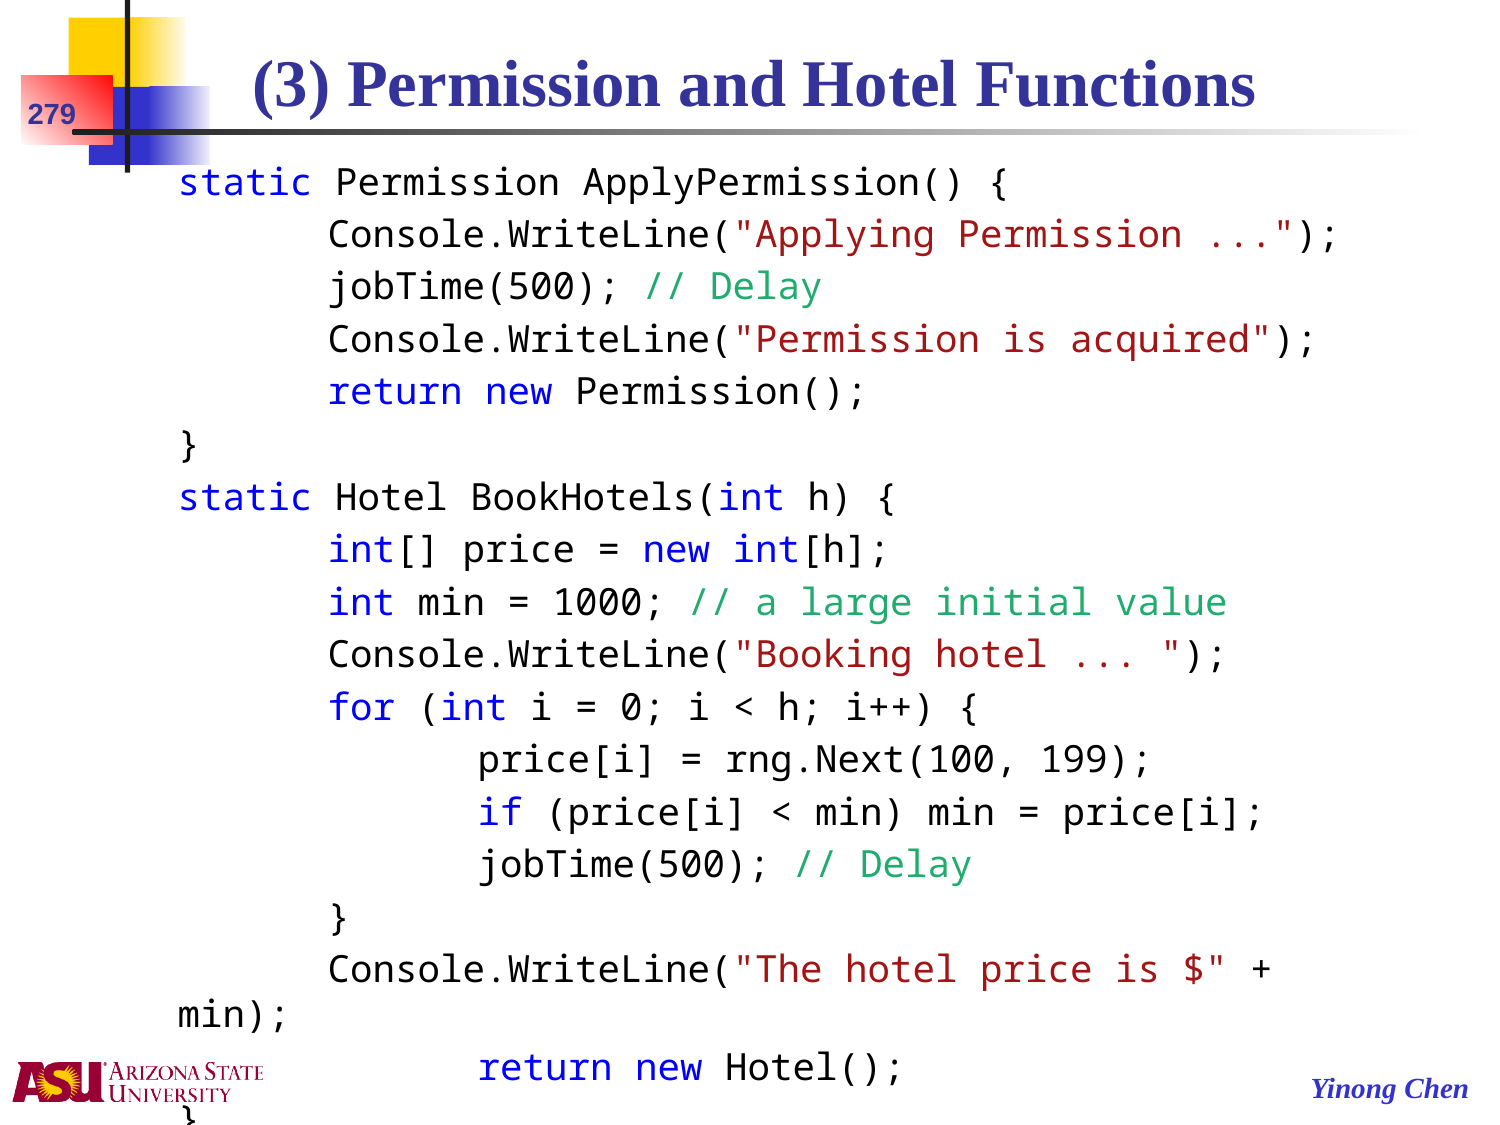

# (3) Permission and Hotel Functions
279
static Permission ApplyPermission() {
	Console.WriteLine("Applying Permission ...");
	jobTime(500); // Delay
	Console.WriteLine("Permission is acquired");
	return new Permission();
}
static Hotel BookHotels(int h) {
	int[] price = new int[h];
	int min = 1000; // a large initial value
	Console.WriteLine("Booking hotel ... ");
	for (int i = 0; i < h; i++) {
		price[i] = rng.Next(100, 199);
		if (price[i] < min) min = price[i];
		jobTime(500); // Delay
	}
	Console.WriteLine("The hotel price is $" + min);
		return new Hotel();
}